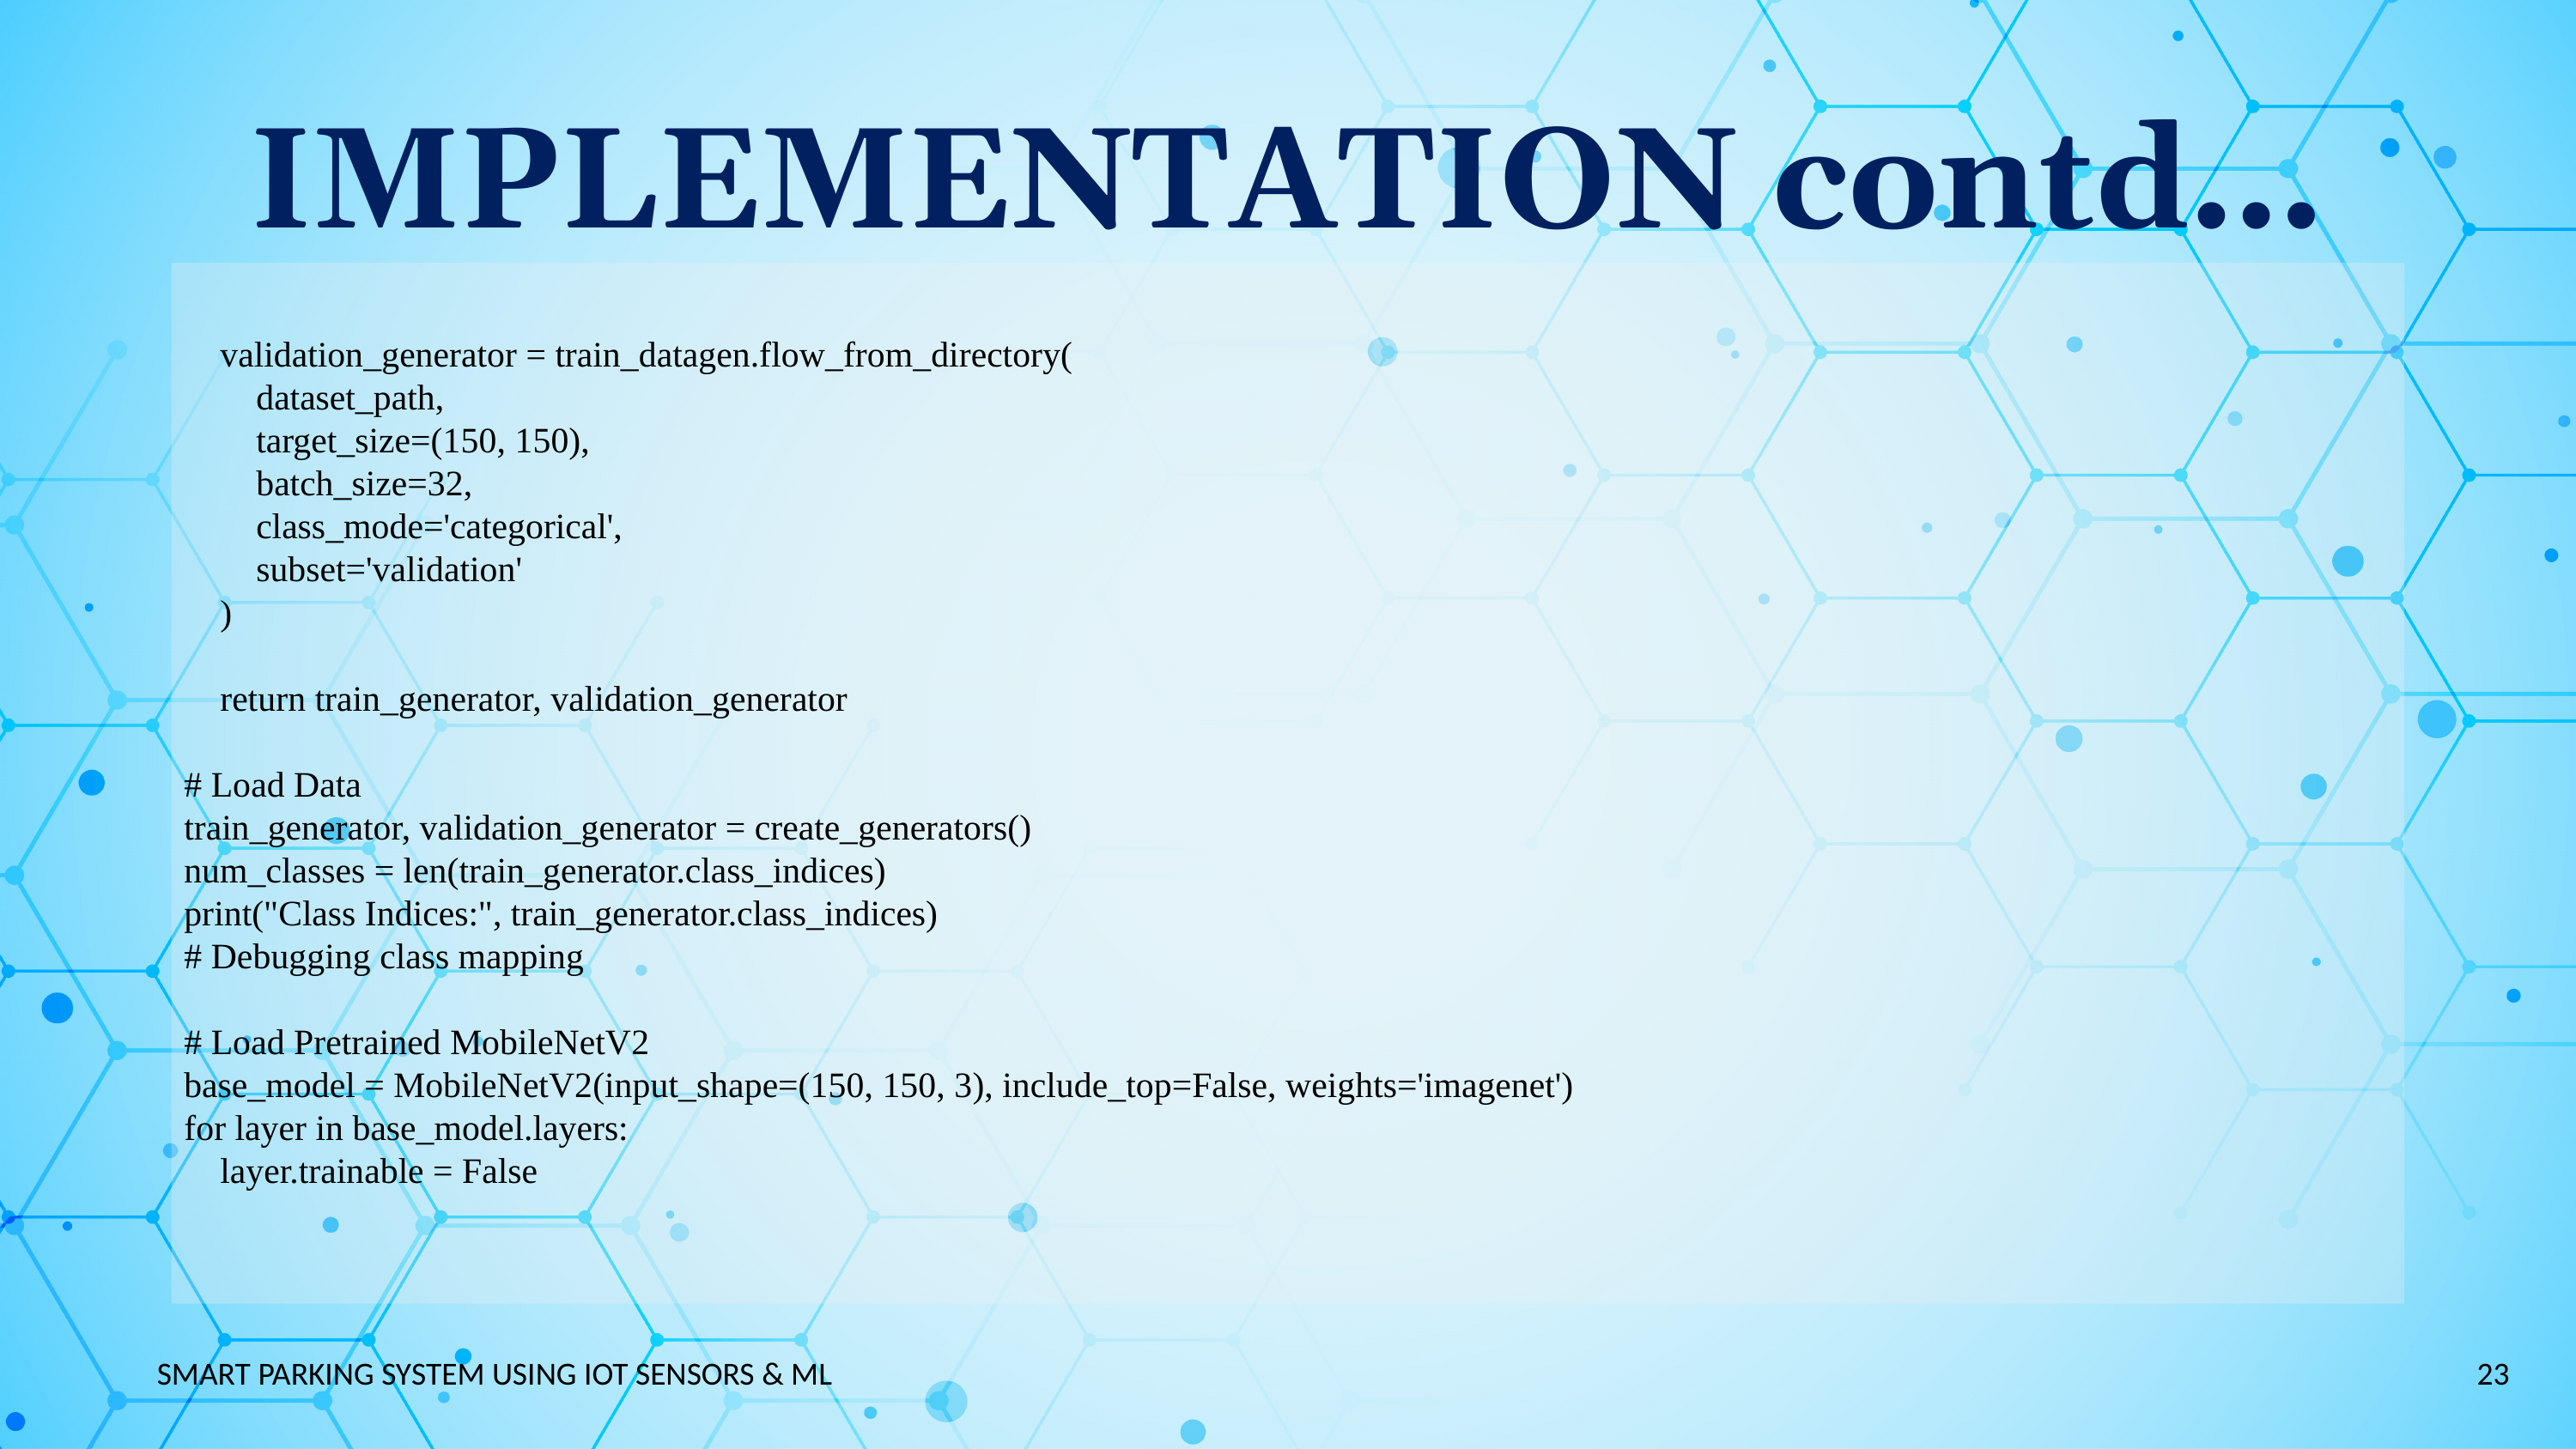

IMPLEMENTATION contd…

    validation_generator = train_datagen.flow_from_directory(
        dataset_path,
        target_size=(150, 150),
        batch_size=32,
        class_mode='categorical',
        subset='validation'
    )

    return train_generator, validation_generator
# Load Data
train_generator, validation_generator = create_generators()
num_classes = len(train_generator.class_indices)
print("Class Indices:", train_generator.class_indices)
# Debugging class mapping

# Load Pretrained MobileNetV2
base_model = MobileNetV2(input_shape=(150, 150, 3), include_top=False, weights='imagenet')
for layer in base_model.layers:
    layer.trainable = False

23
SMART PARKING SYSTEM USING IOT SENSORS & ML